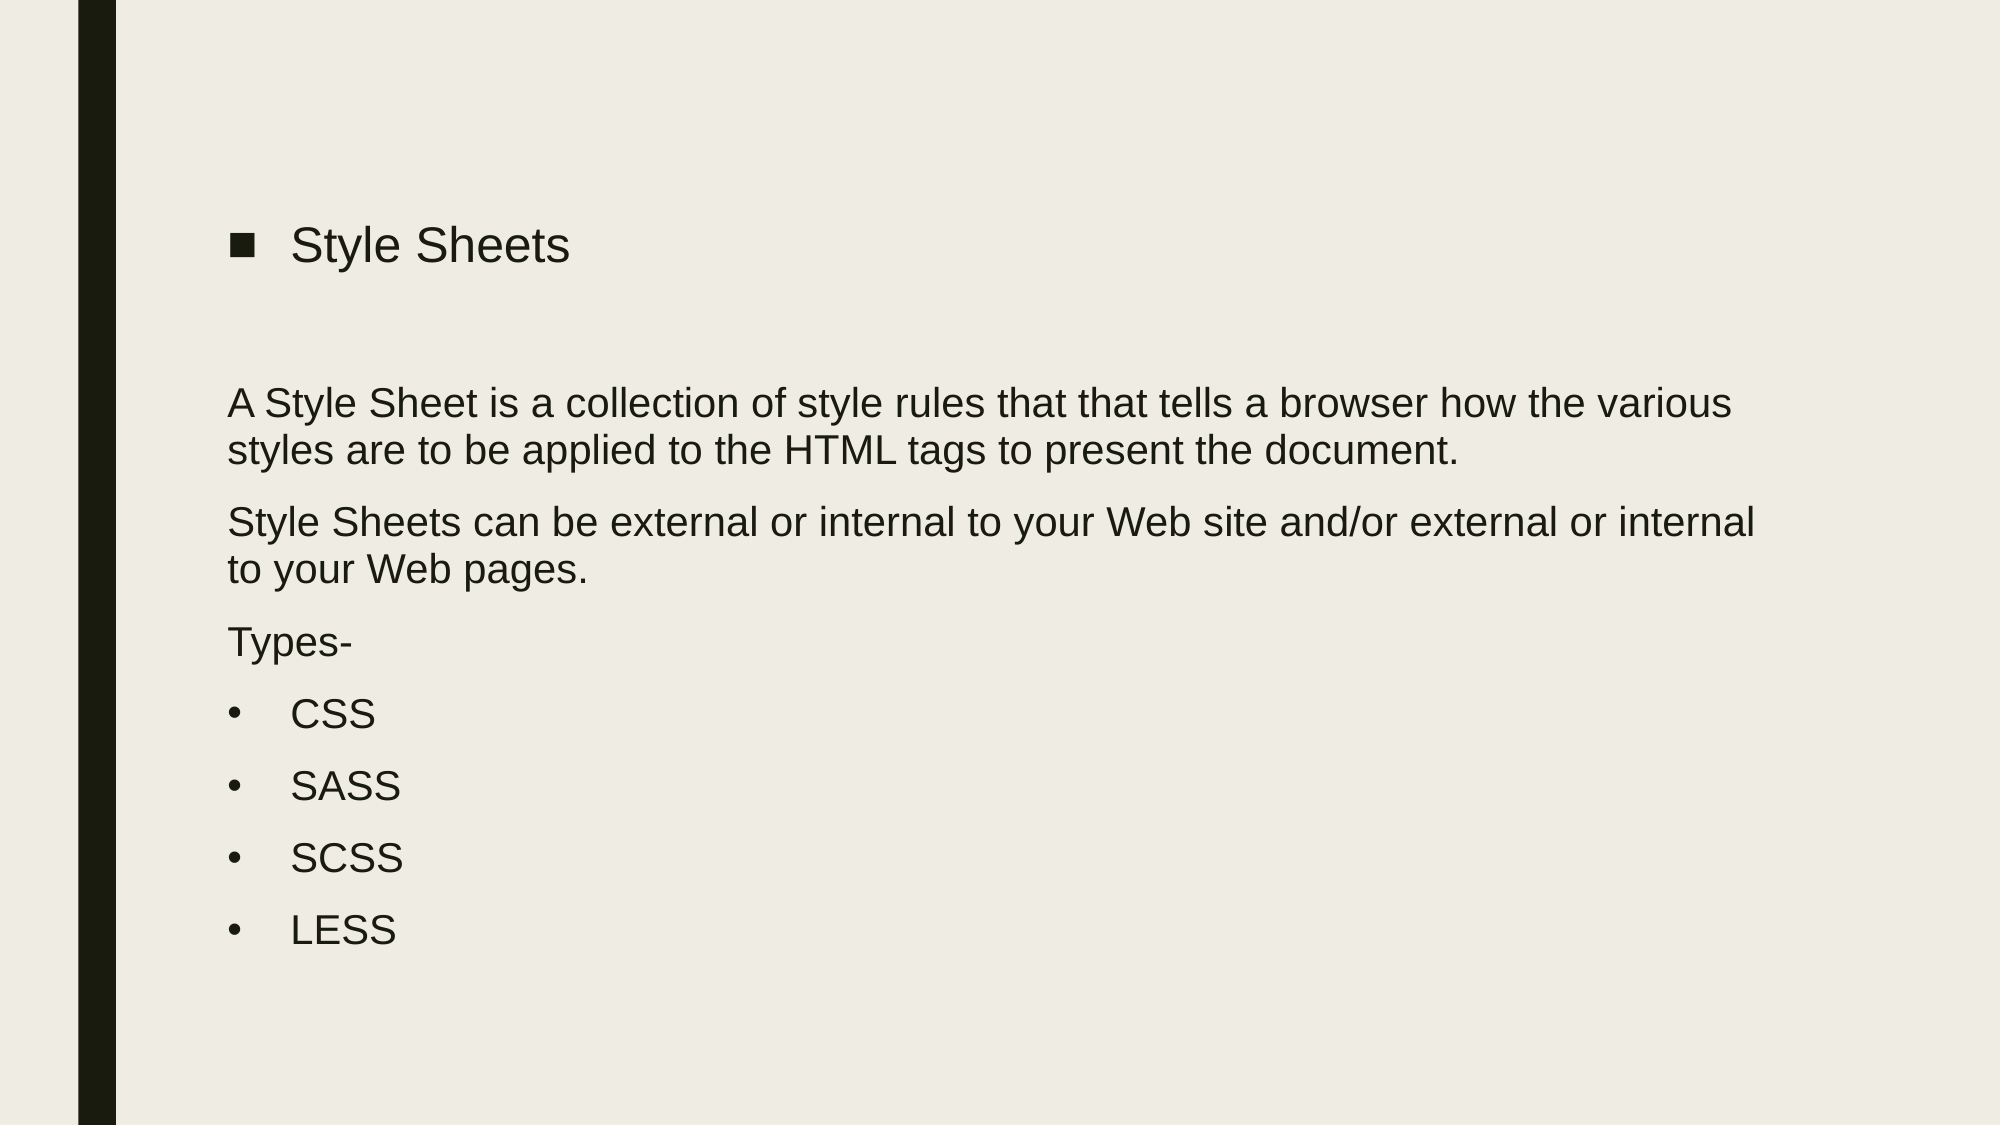

Style Sheets

A Style Sheet is a collection of style rules that that tells a browser how the various styles are to be applied to the HTML tags to present the document.
Style Sheets can be external or internal to your Web site and/or external or internal to your Web pages.
Types-
CSS
SASS
SCSS
LESS